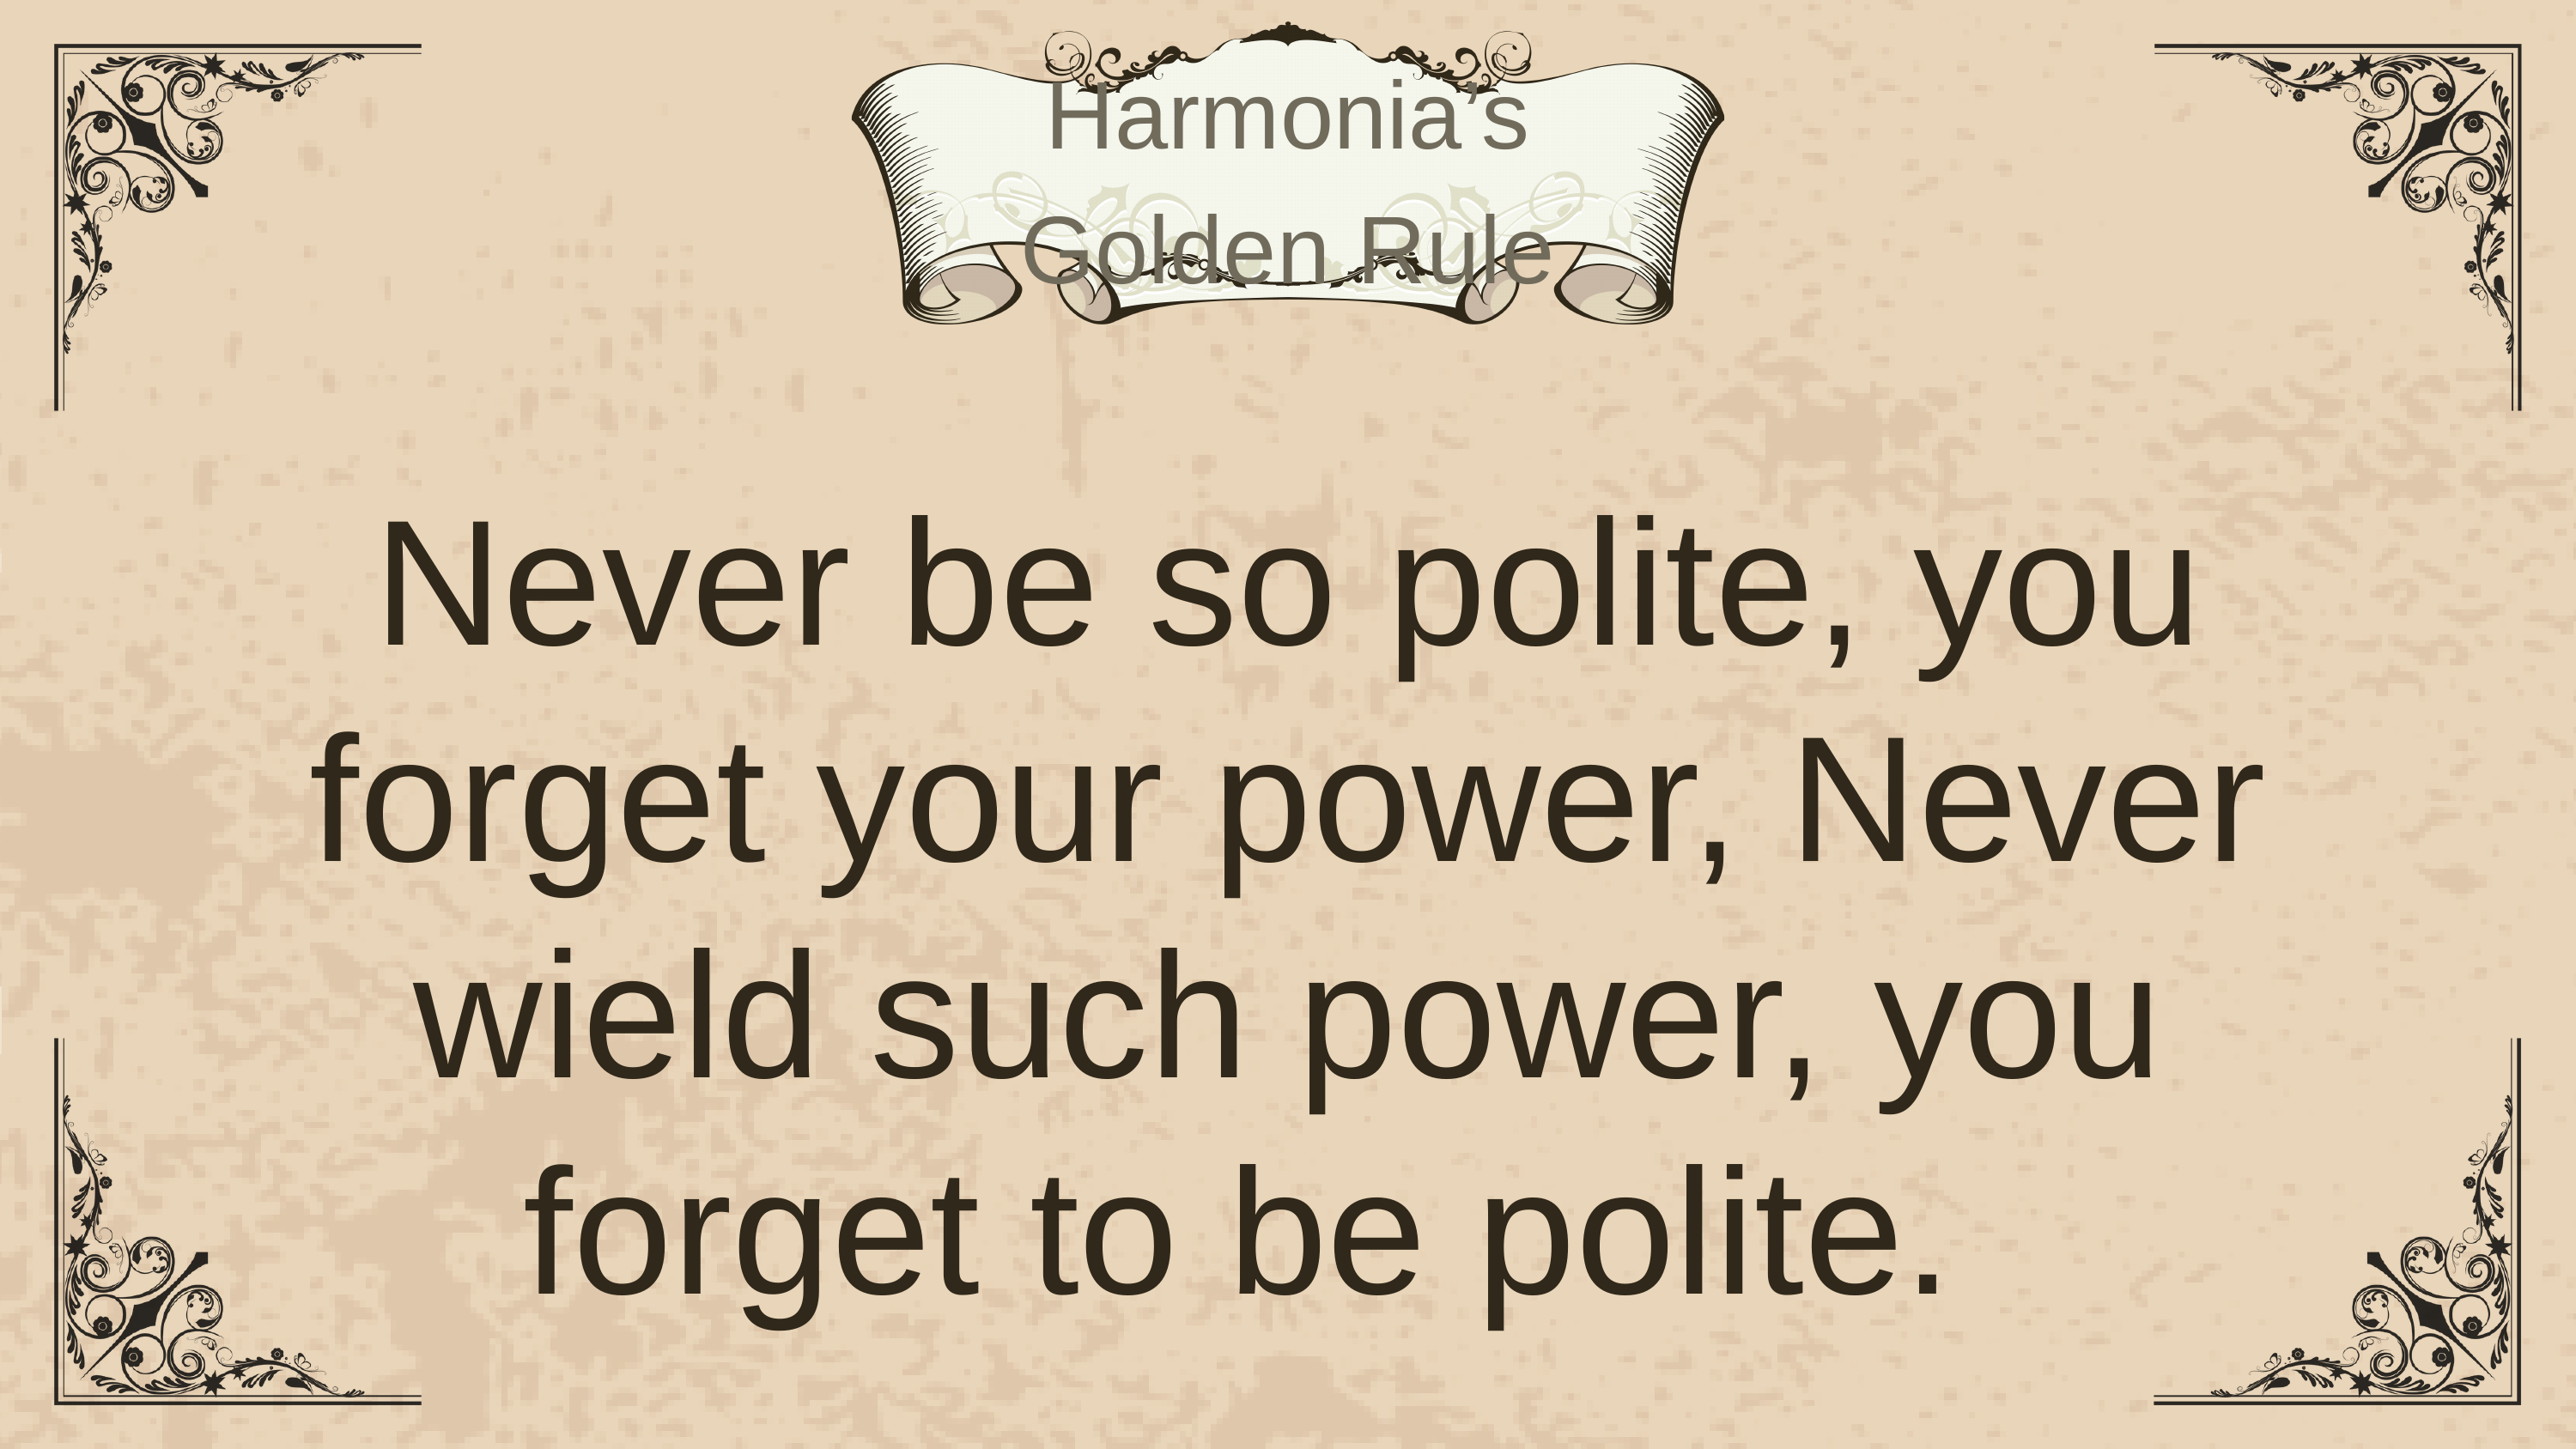

Harmonia’s Golden Rule

Never be so polite, you forget your power, Never wield such power, you forget to be polite.